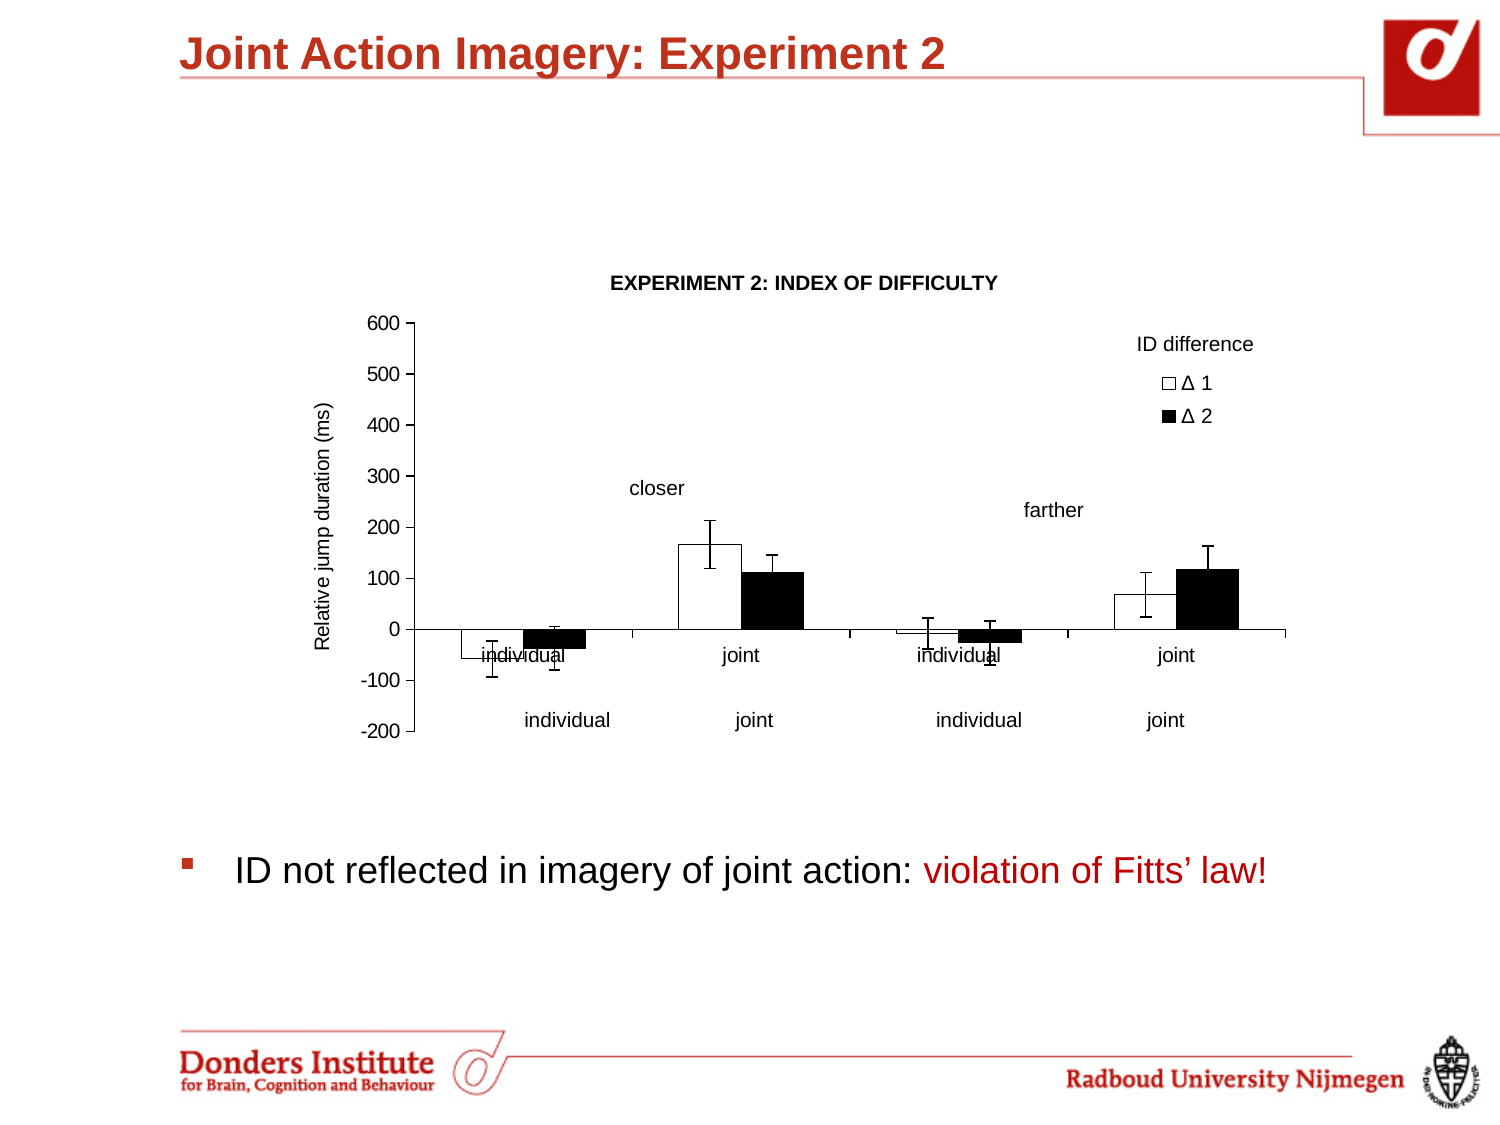

# Joint Action Imagery: Experiment 2
EXPERIMENT 2: INDEX OF DIFFICULTY

ID not reflected in imagery of joint action: violation of Fitts’ law!

### Chart

| Category | Δ 1 | Δ 2 |
|---|---|---|
| individual | -57.806249991958325 | -36.668055552916655 |
| joint | 166.03576388595835 | 110.4541666666667 |
| individual | -7.915624998333342 | -26.75624999429163 |
| joint | 67.786458333458 | 116.96736110791666 |
ID difference
closer
farther
individual
joint
individual
joint